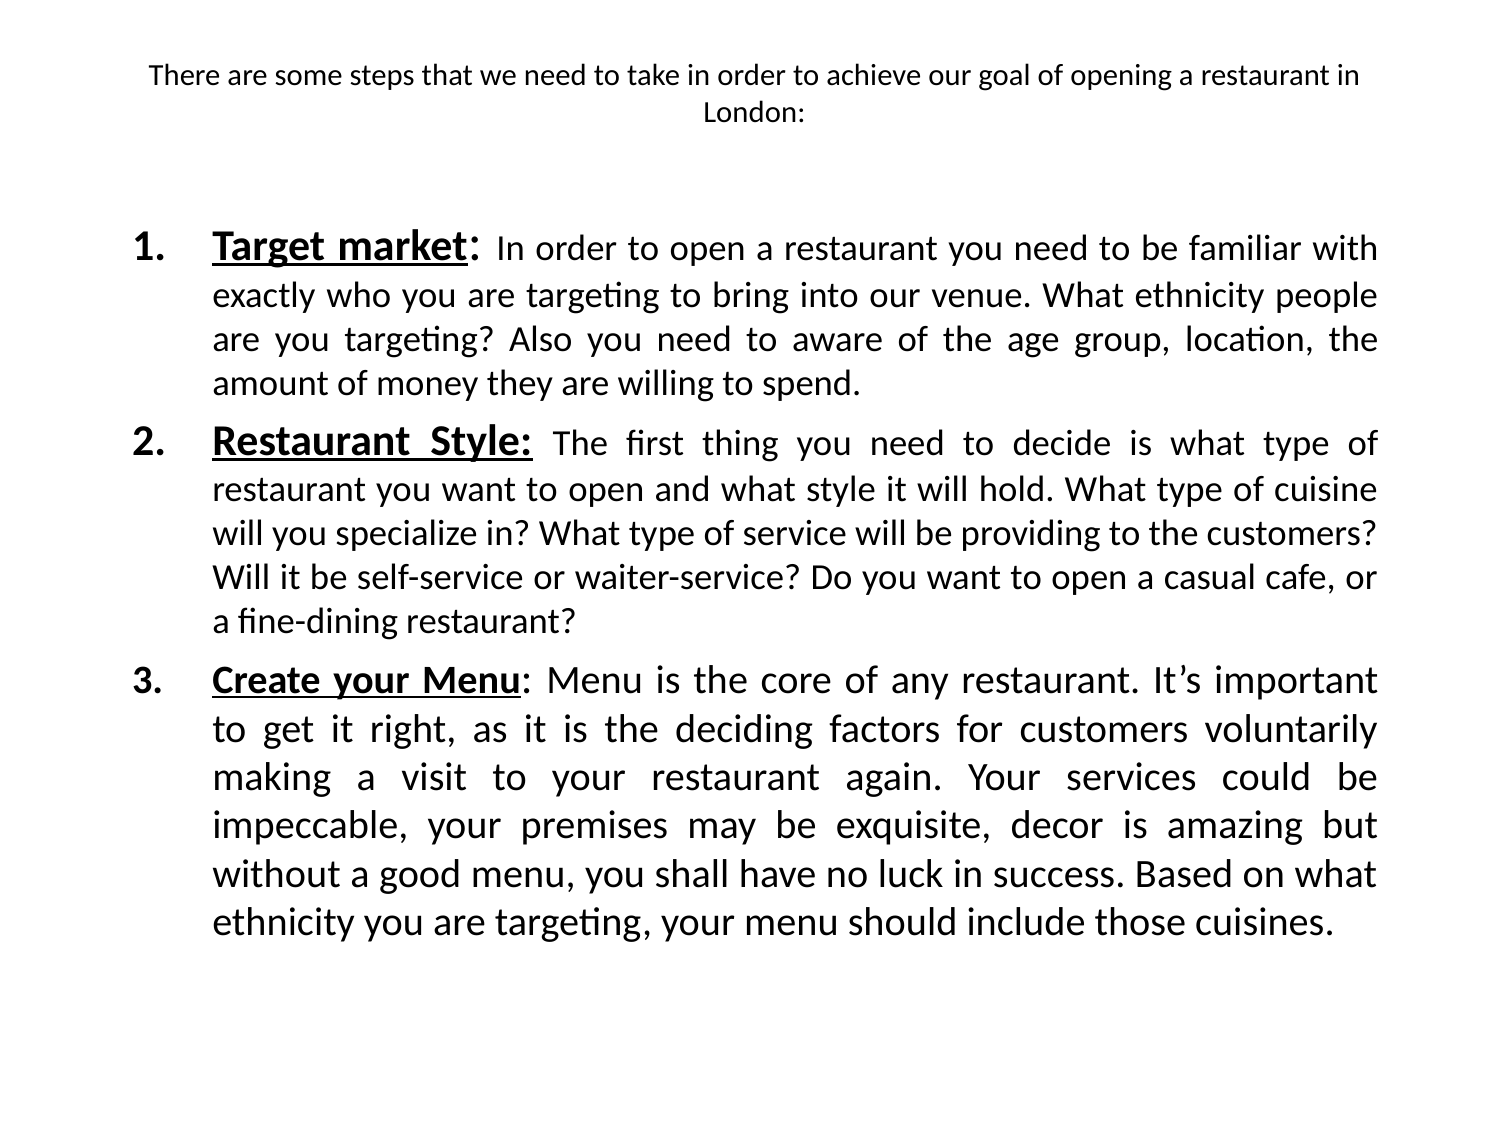

# There are some steps that we need to take in order to achieve our goal of opening a restaurant in London:
Target market: In order to open a restaurant you need to be familiar with exactly who you are targeting to bring into our venue. What ethnicity people are you targeting? Also you need to aware of the age group, location, the amount of money they are willing to spend.
Restaurant Style: The first thing you need to decide is what type of restaurant you want to open and what style it will hold. What type of cuisine will you specialize in? What type of service will be providing to the customers? Will it be self-service or waiter-service? Do you want to open a casual cafe, or a fine-dining restaurant?
Create your Menu: Menu is the core of any restaurant. It’s important to get it right, as it is the deciding factors for customers voluntarily making a visit to your restaurant again. Your services could be impeccable, your premises may be exquisite, decor is amazing but without a good menu, you shall have no luck in success. Based on what ethnicity you are targeting, your menu should include those cuisines.